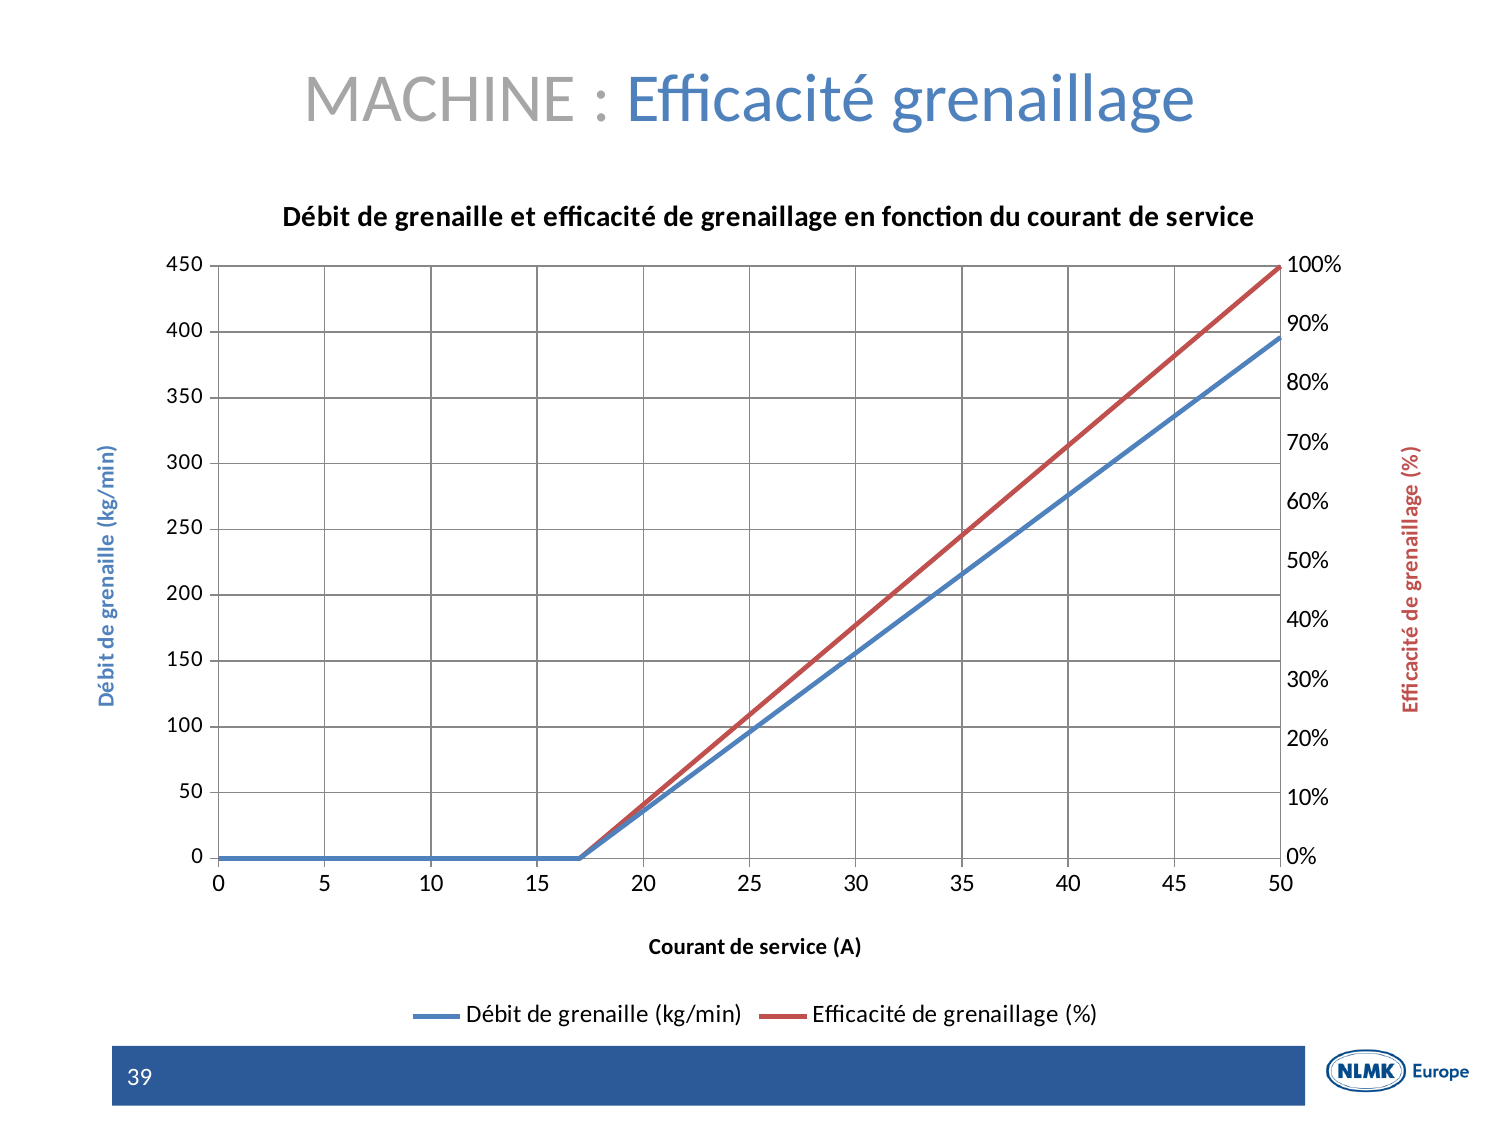

# MACHINE : Efficacité grenaillage

### Chart: Débit de grenaille et efficacité de grenaillage en fonction du courant de service

| Category | Débit de grenaille (kg/min) | Efficacité de grenaillage (%) |
|---|---|---|